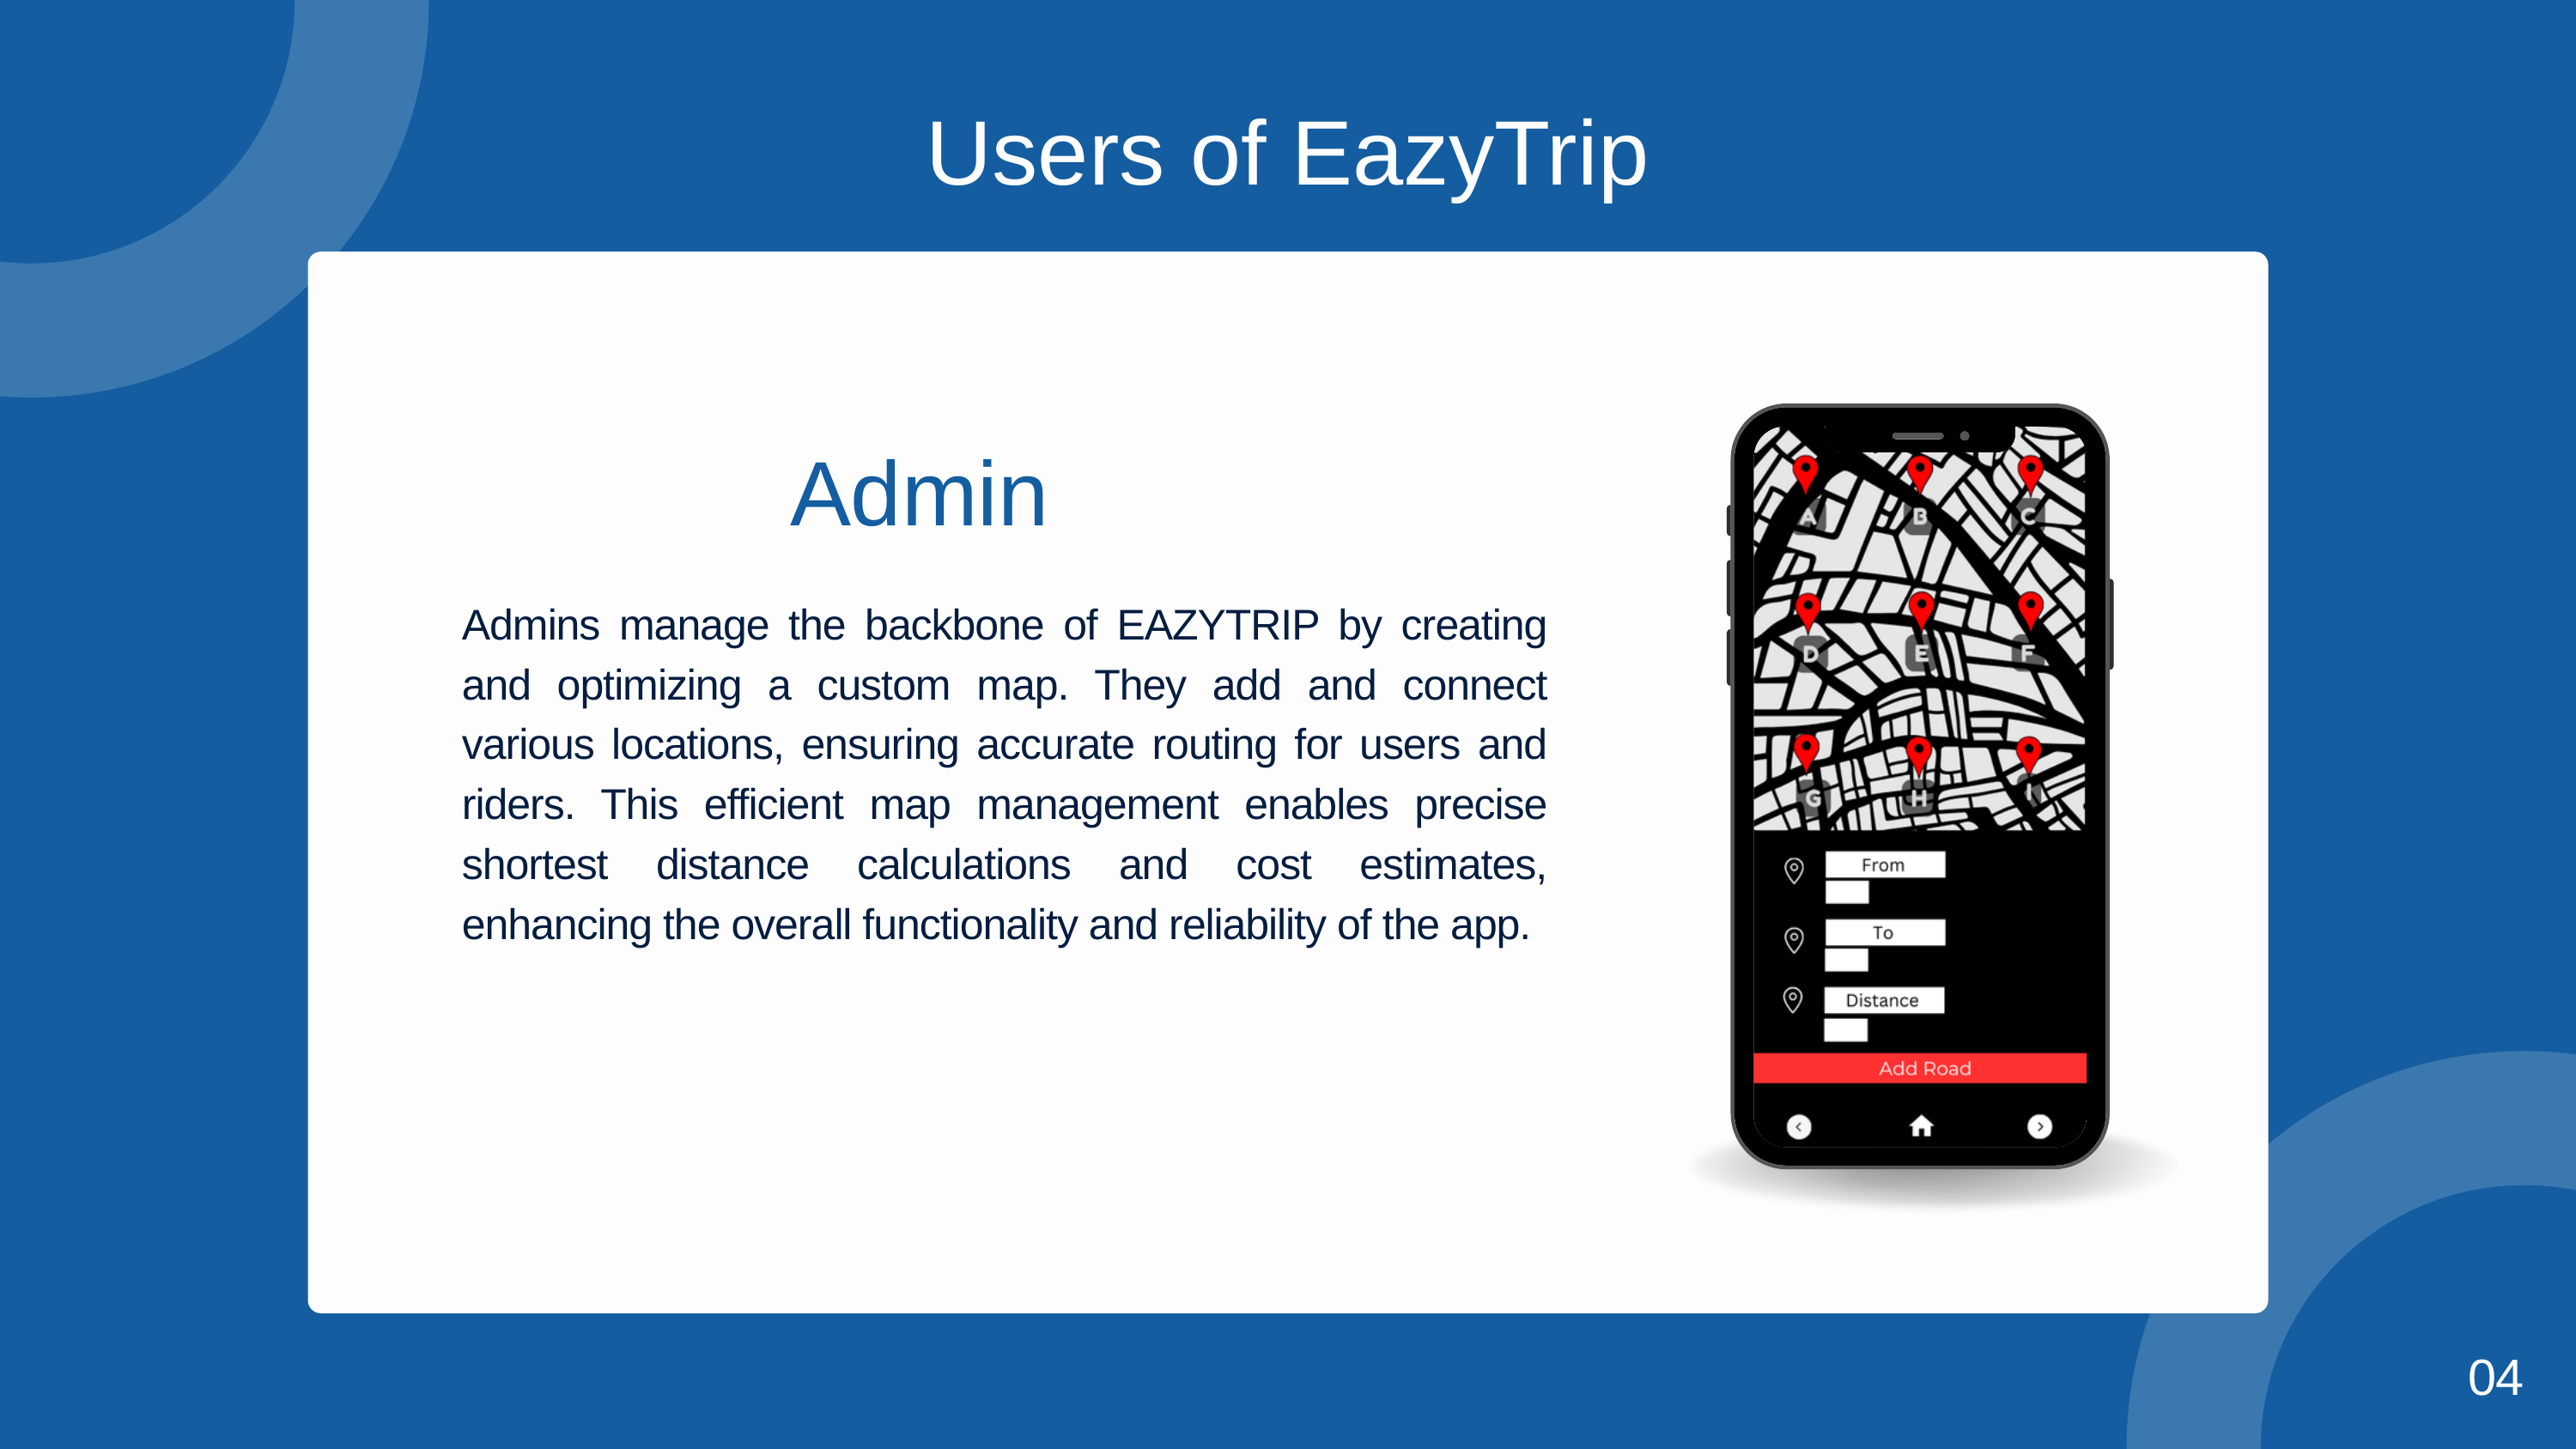

Users of EazyTrip

Admin

Admins manage the backbone of EAZYTRIP by creating and optimizing a custom map. They add and connect various locations, ensuring accurate routing for users and riders. This efficient map management enables precise shortest distance calculations and cost estimates, enhancing the overall functionality and reliability of the app.

04